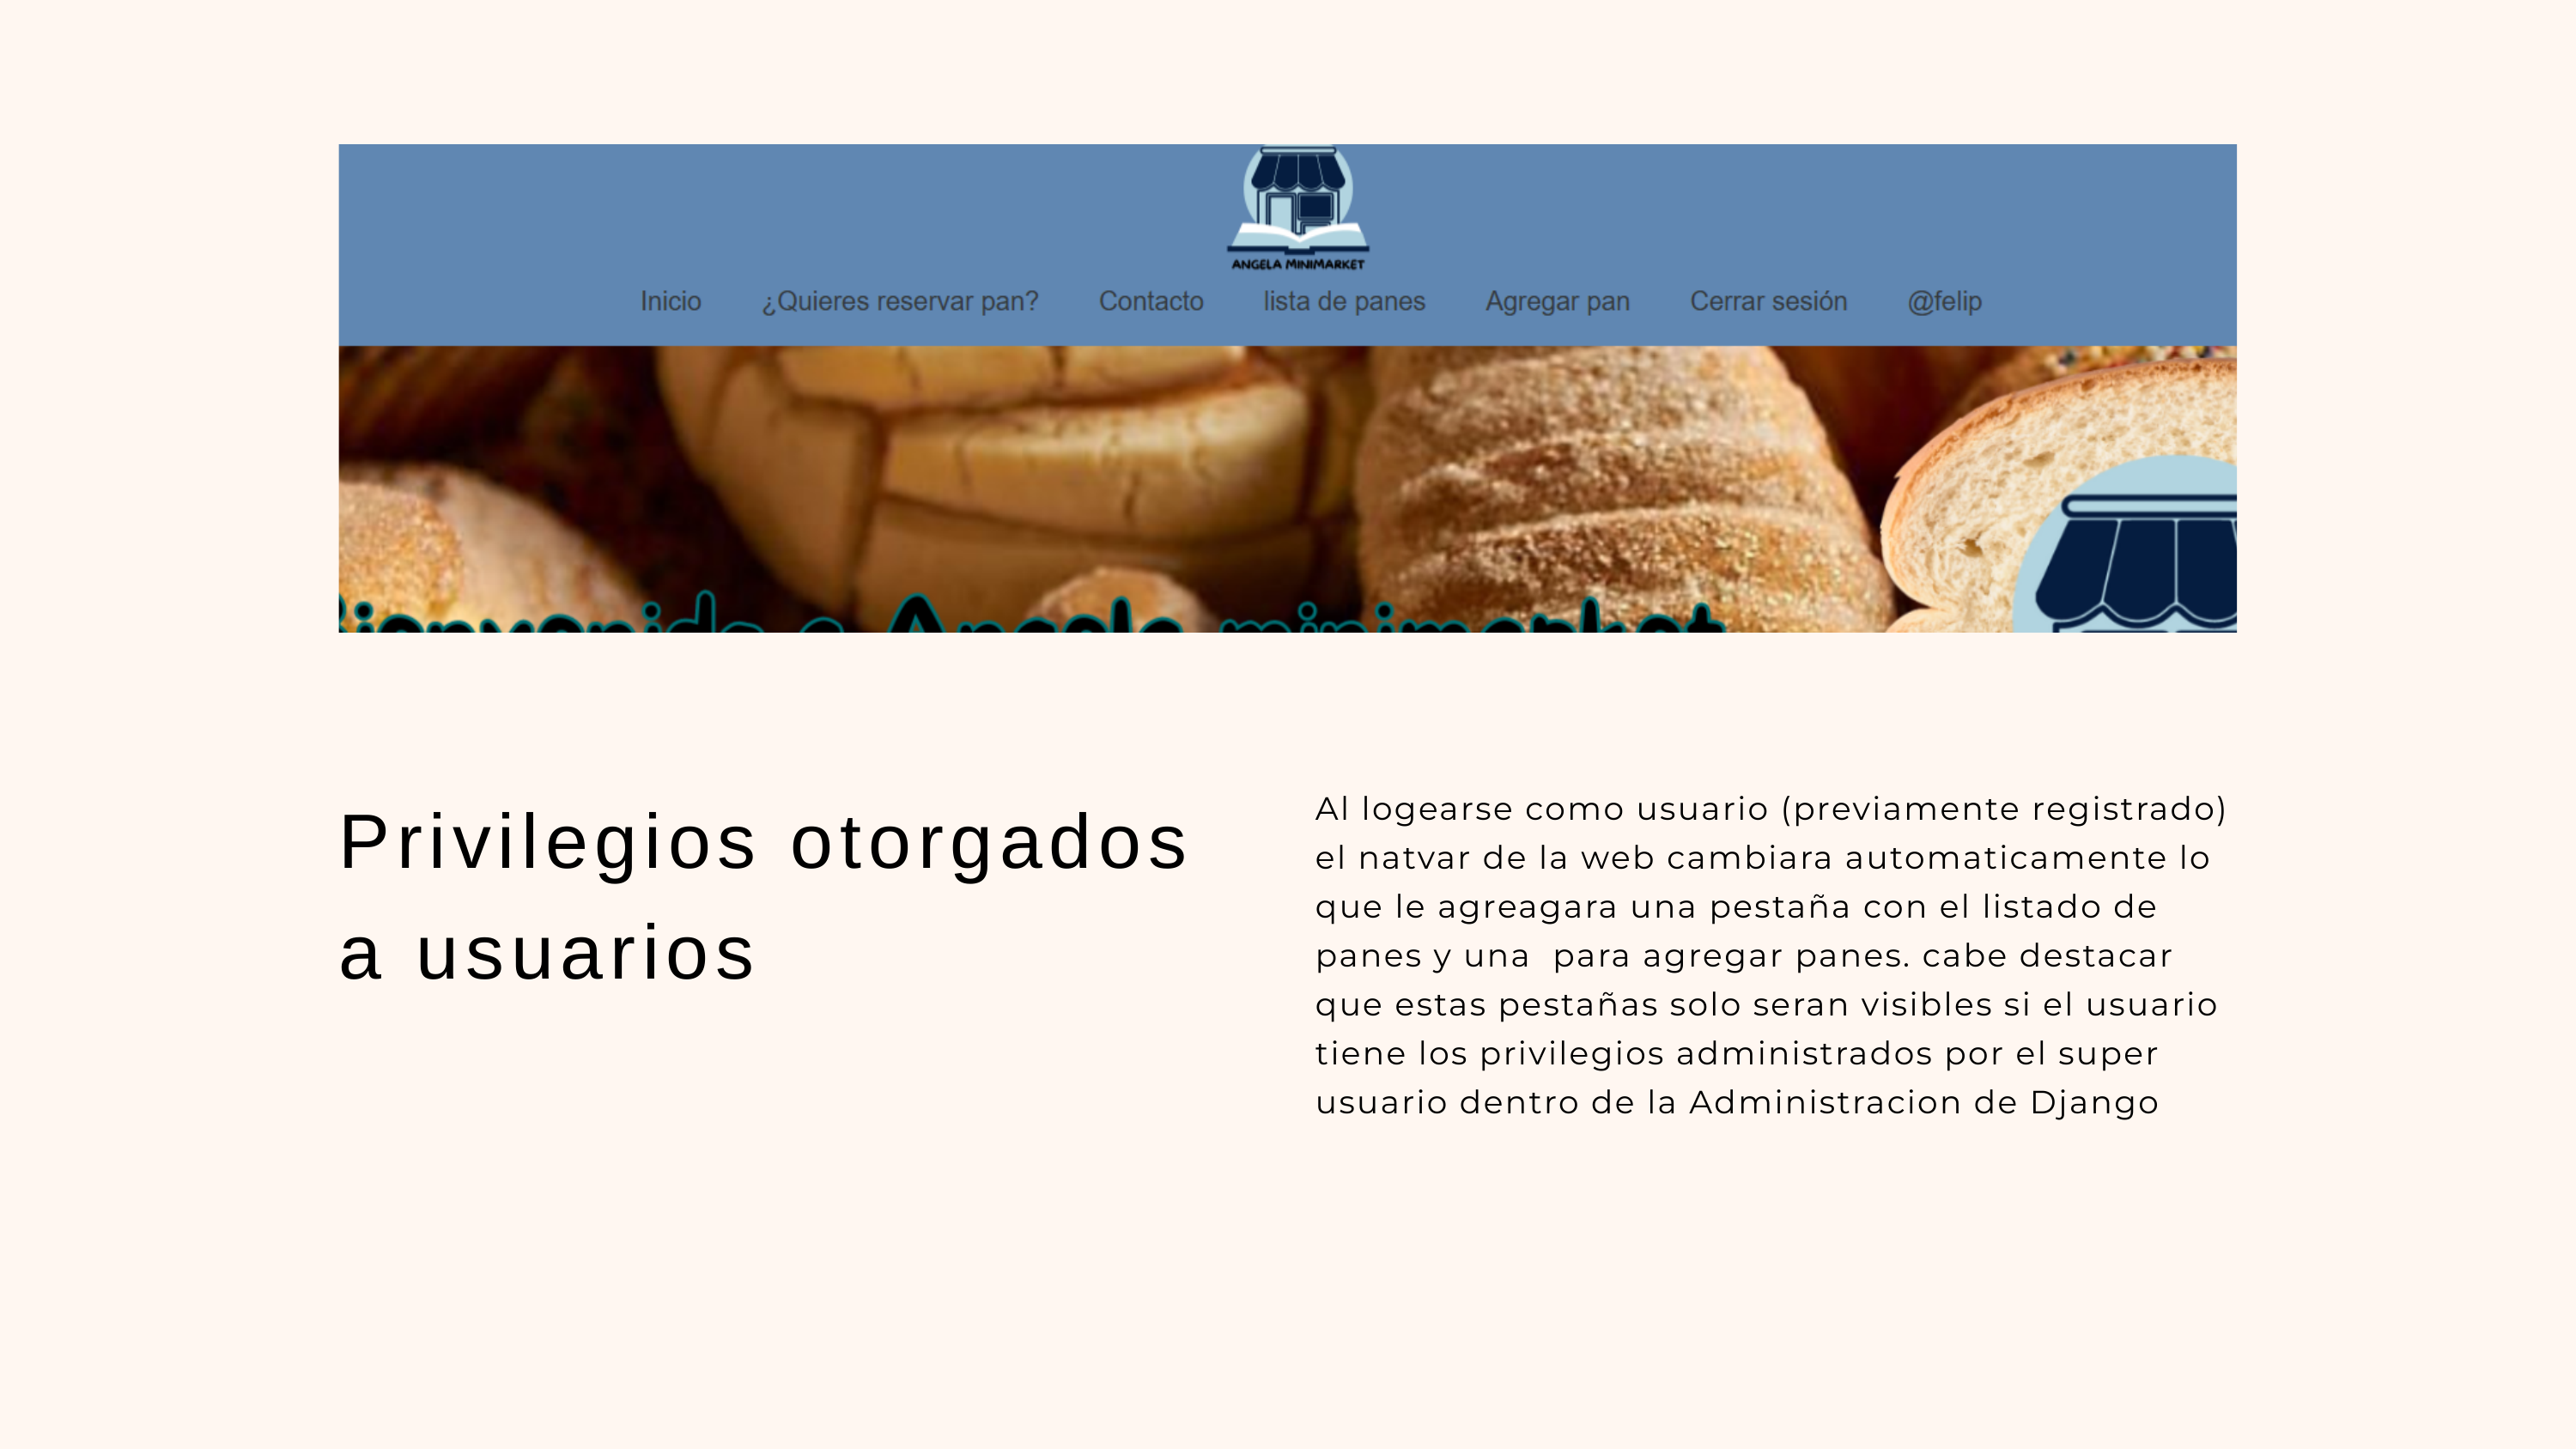

Privilegios otorgados a usuarios
Al logearse como usuario (previamente registrado) el natvar de la web cambiara automaticamente lo que le agreagara una pestaña con el listado de panes y una  para agregar panes. cabe destacar que estas pestañas solo seran visibles si el usuario tiene los privilegios administrados por el super usuario dentro de la Administracion de Django